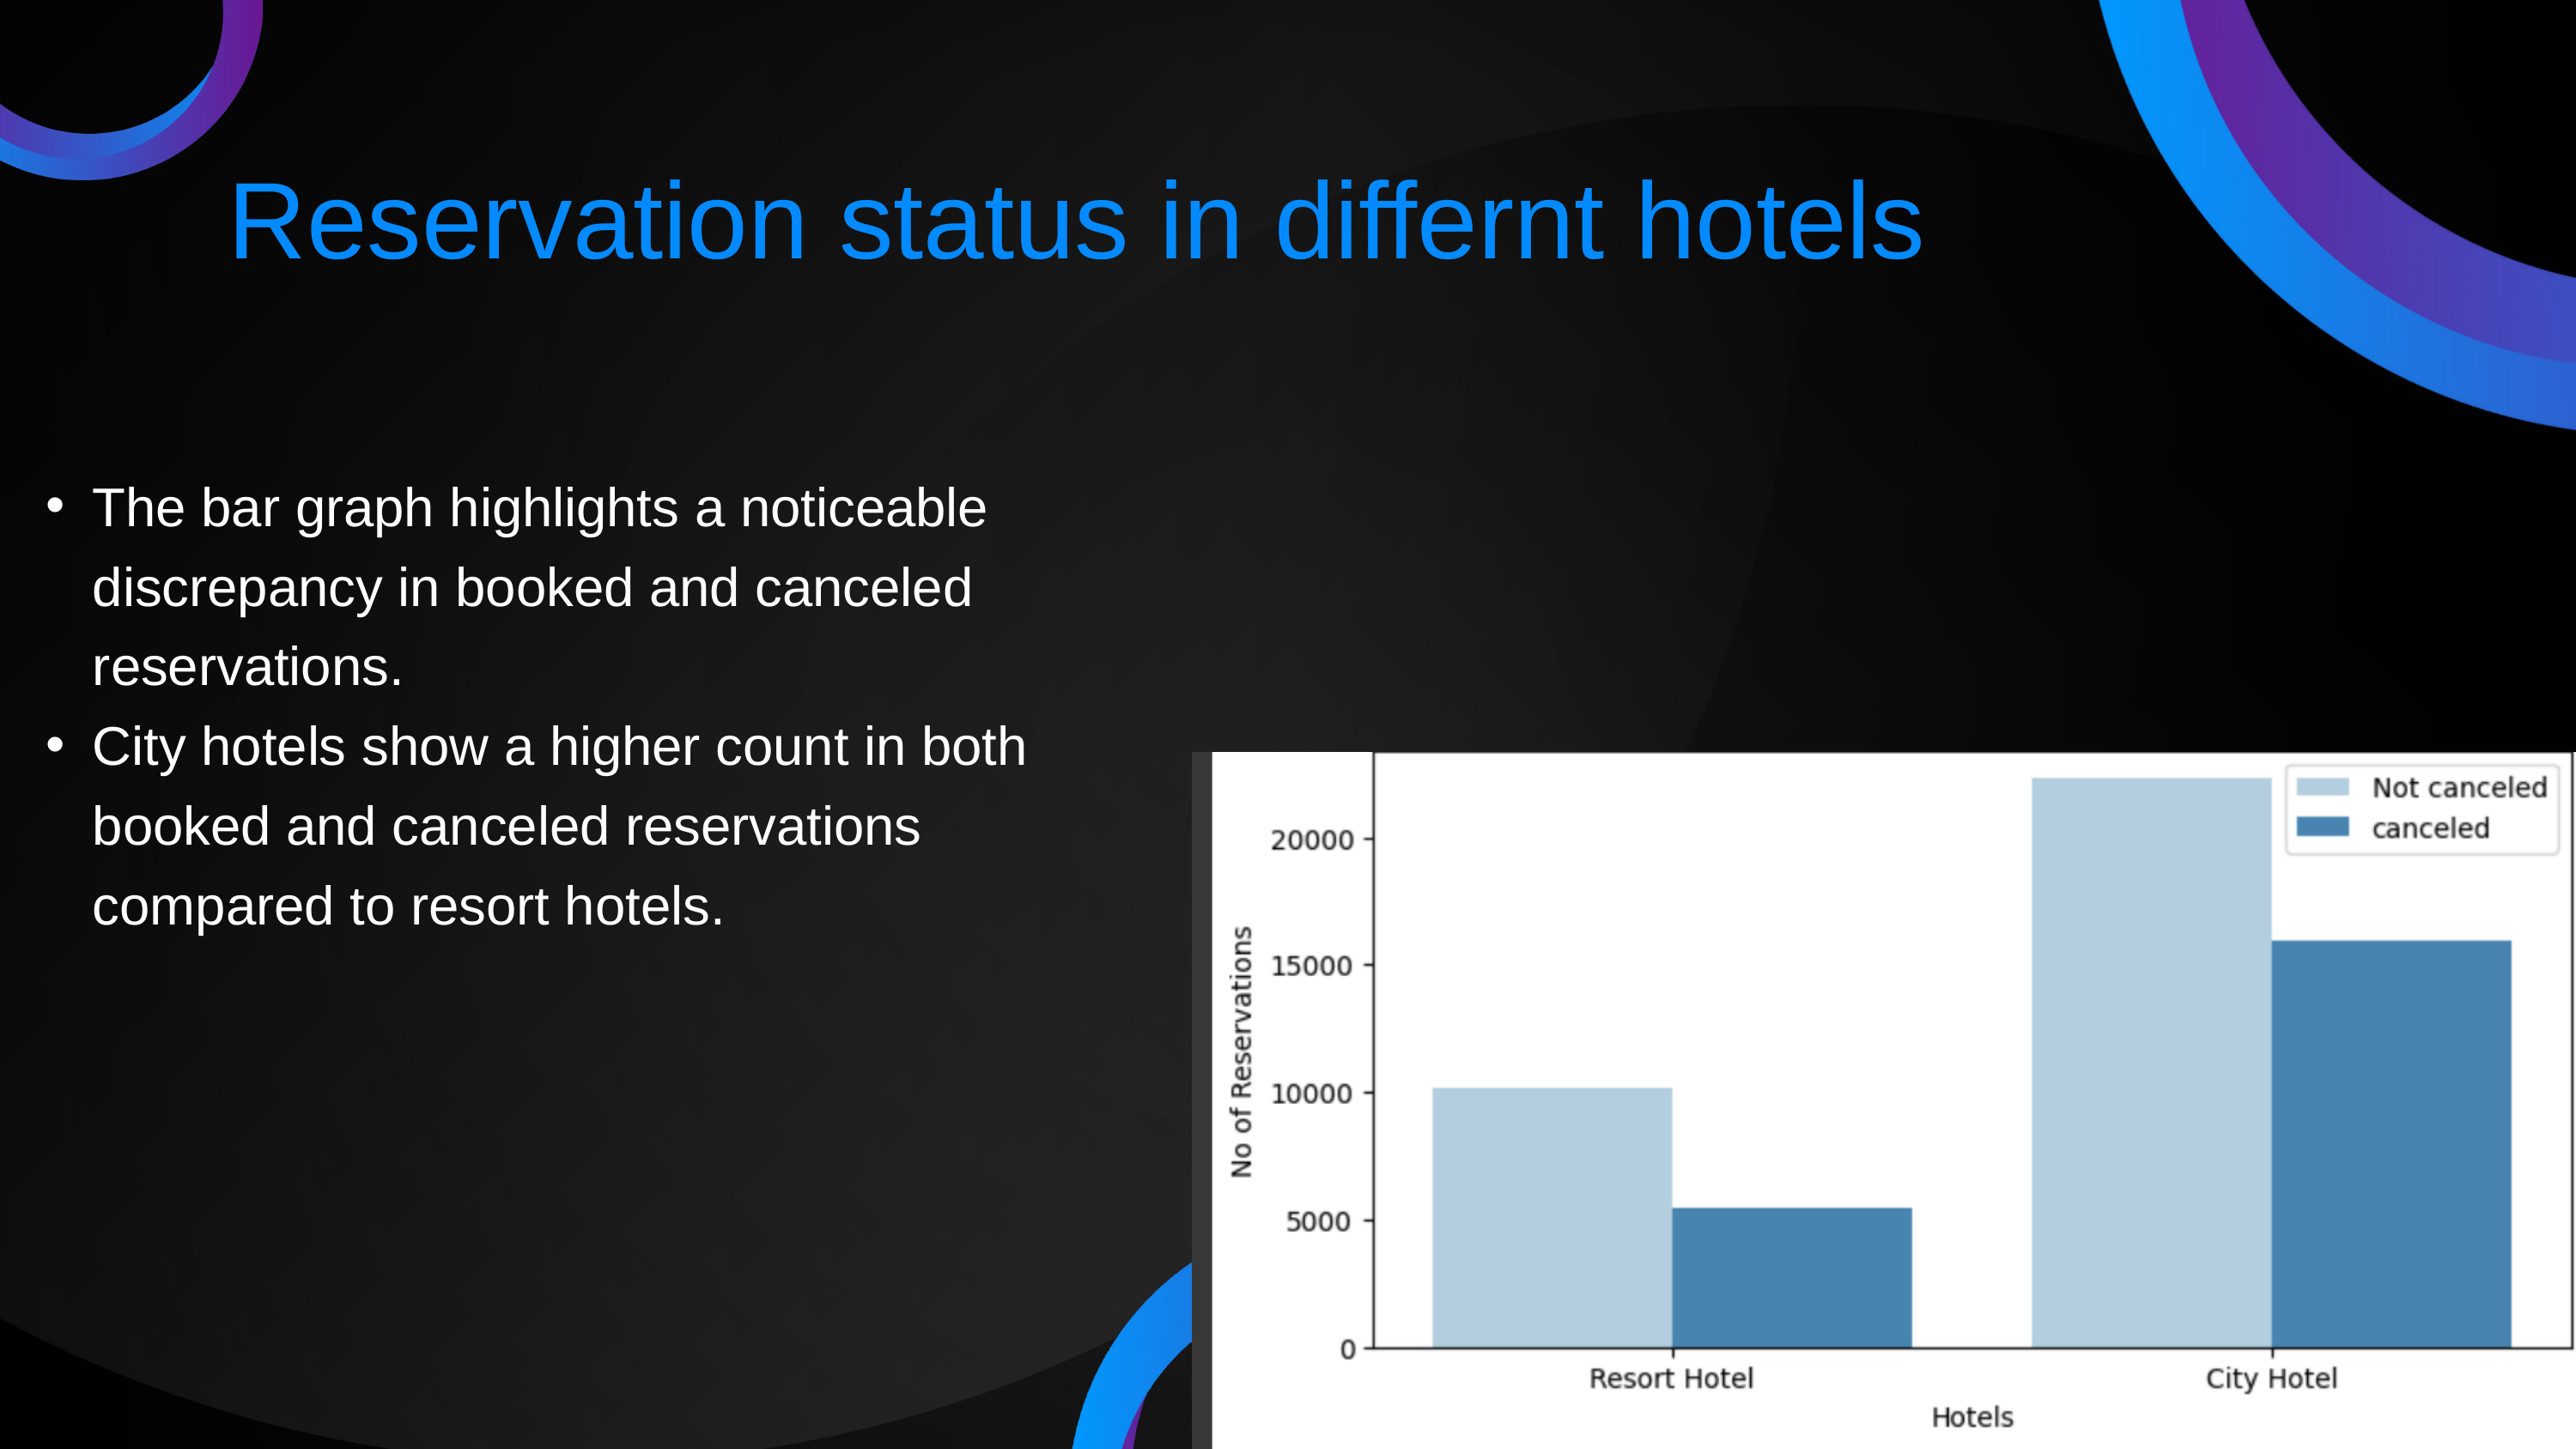

Reservation status in differnt hotels
The bar graph highlights a noticeable discrepancy in booked and canceled reservations.
City hotels show a higher count in both booked and canceled reservations compared to resort hotels.